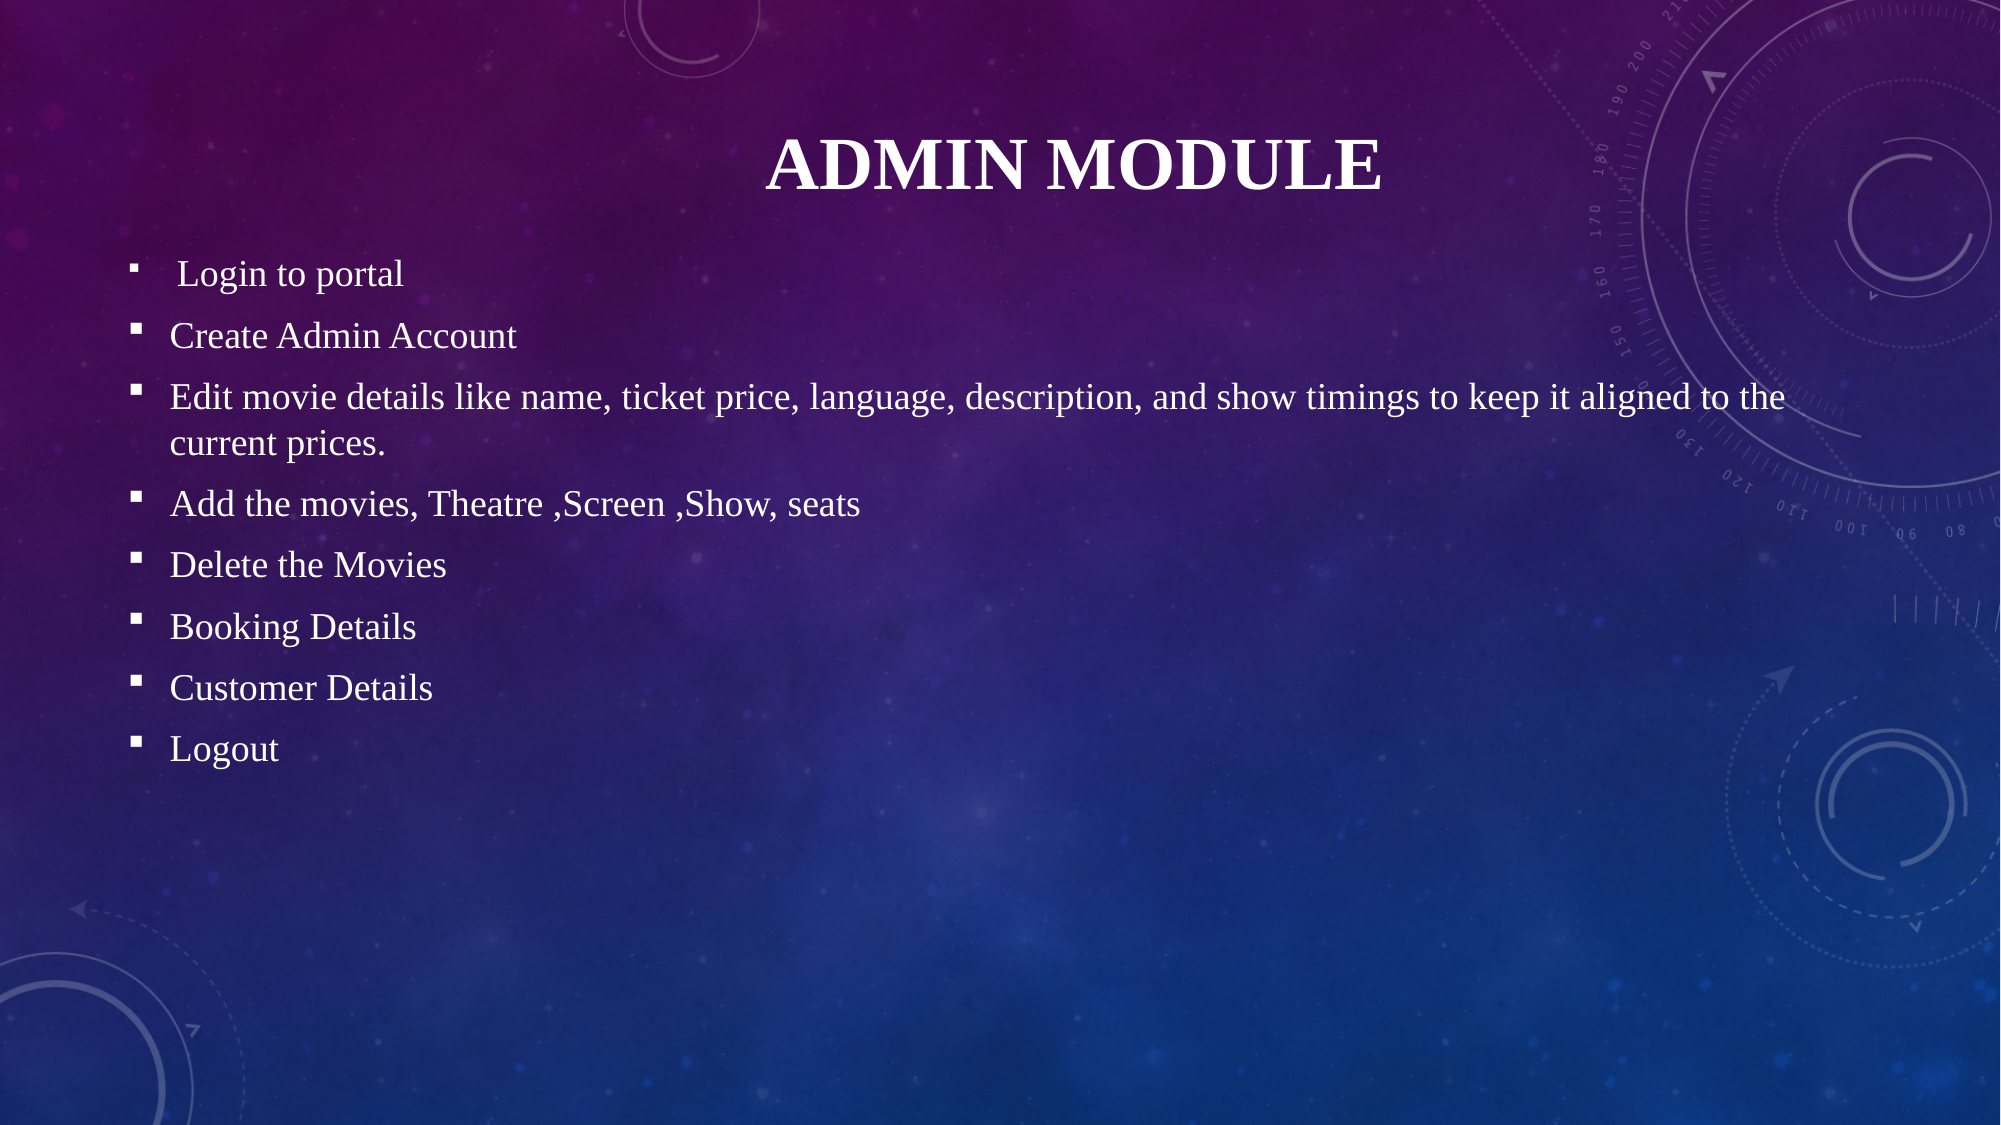

# ADMIN MODULE
 Login to portal
Create Admin Account
Edit movie details like name, ticket price, language, description, and show timings to keep it aligned to the current prices.
Add the movies, Theatre ,Screen ,Show, seats
Delete the Movies
Booking Details
Customer Details
Logout